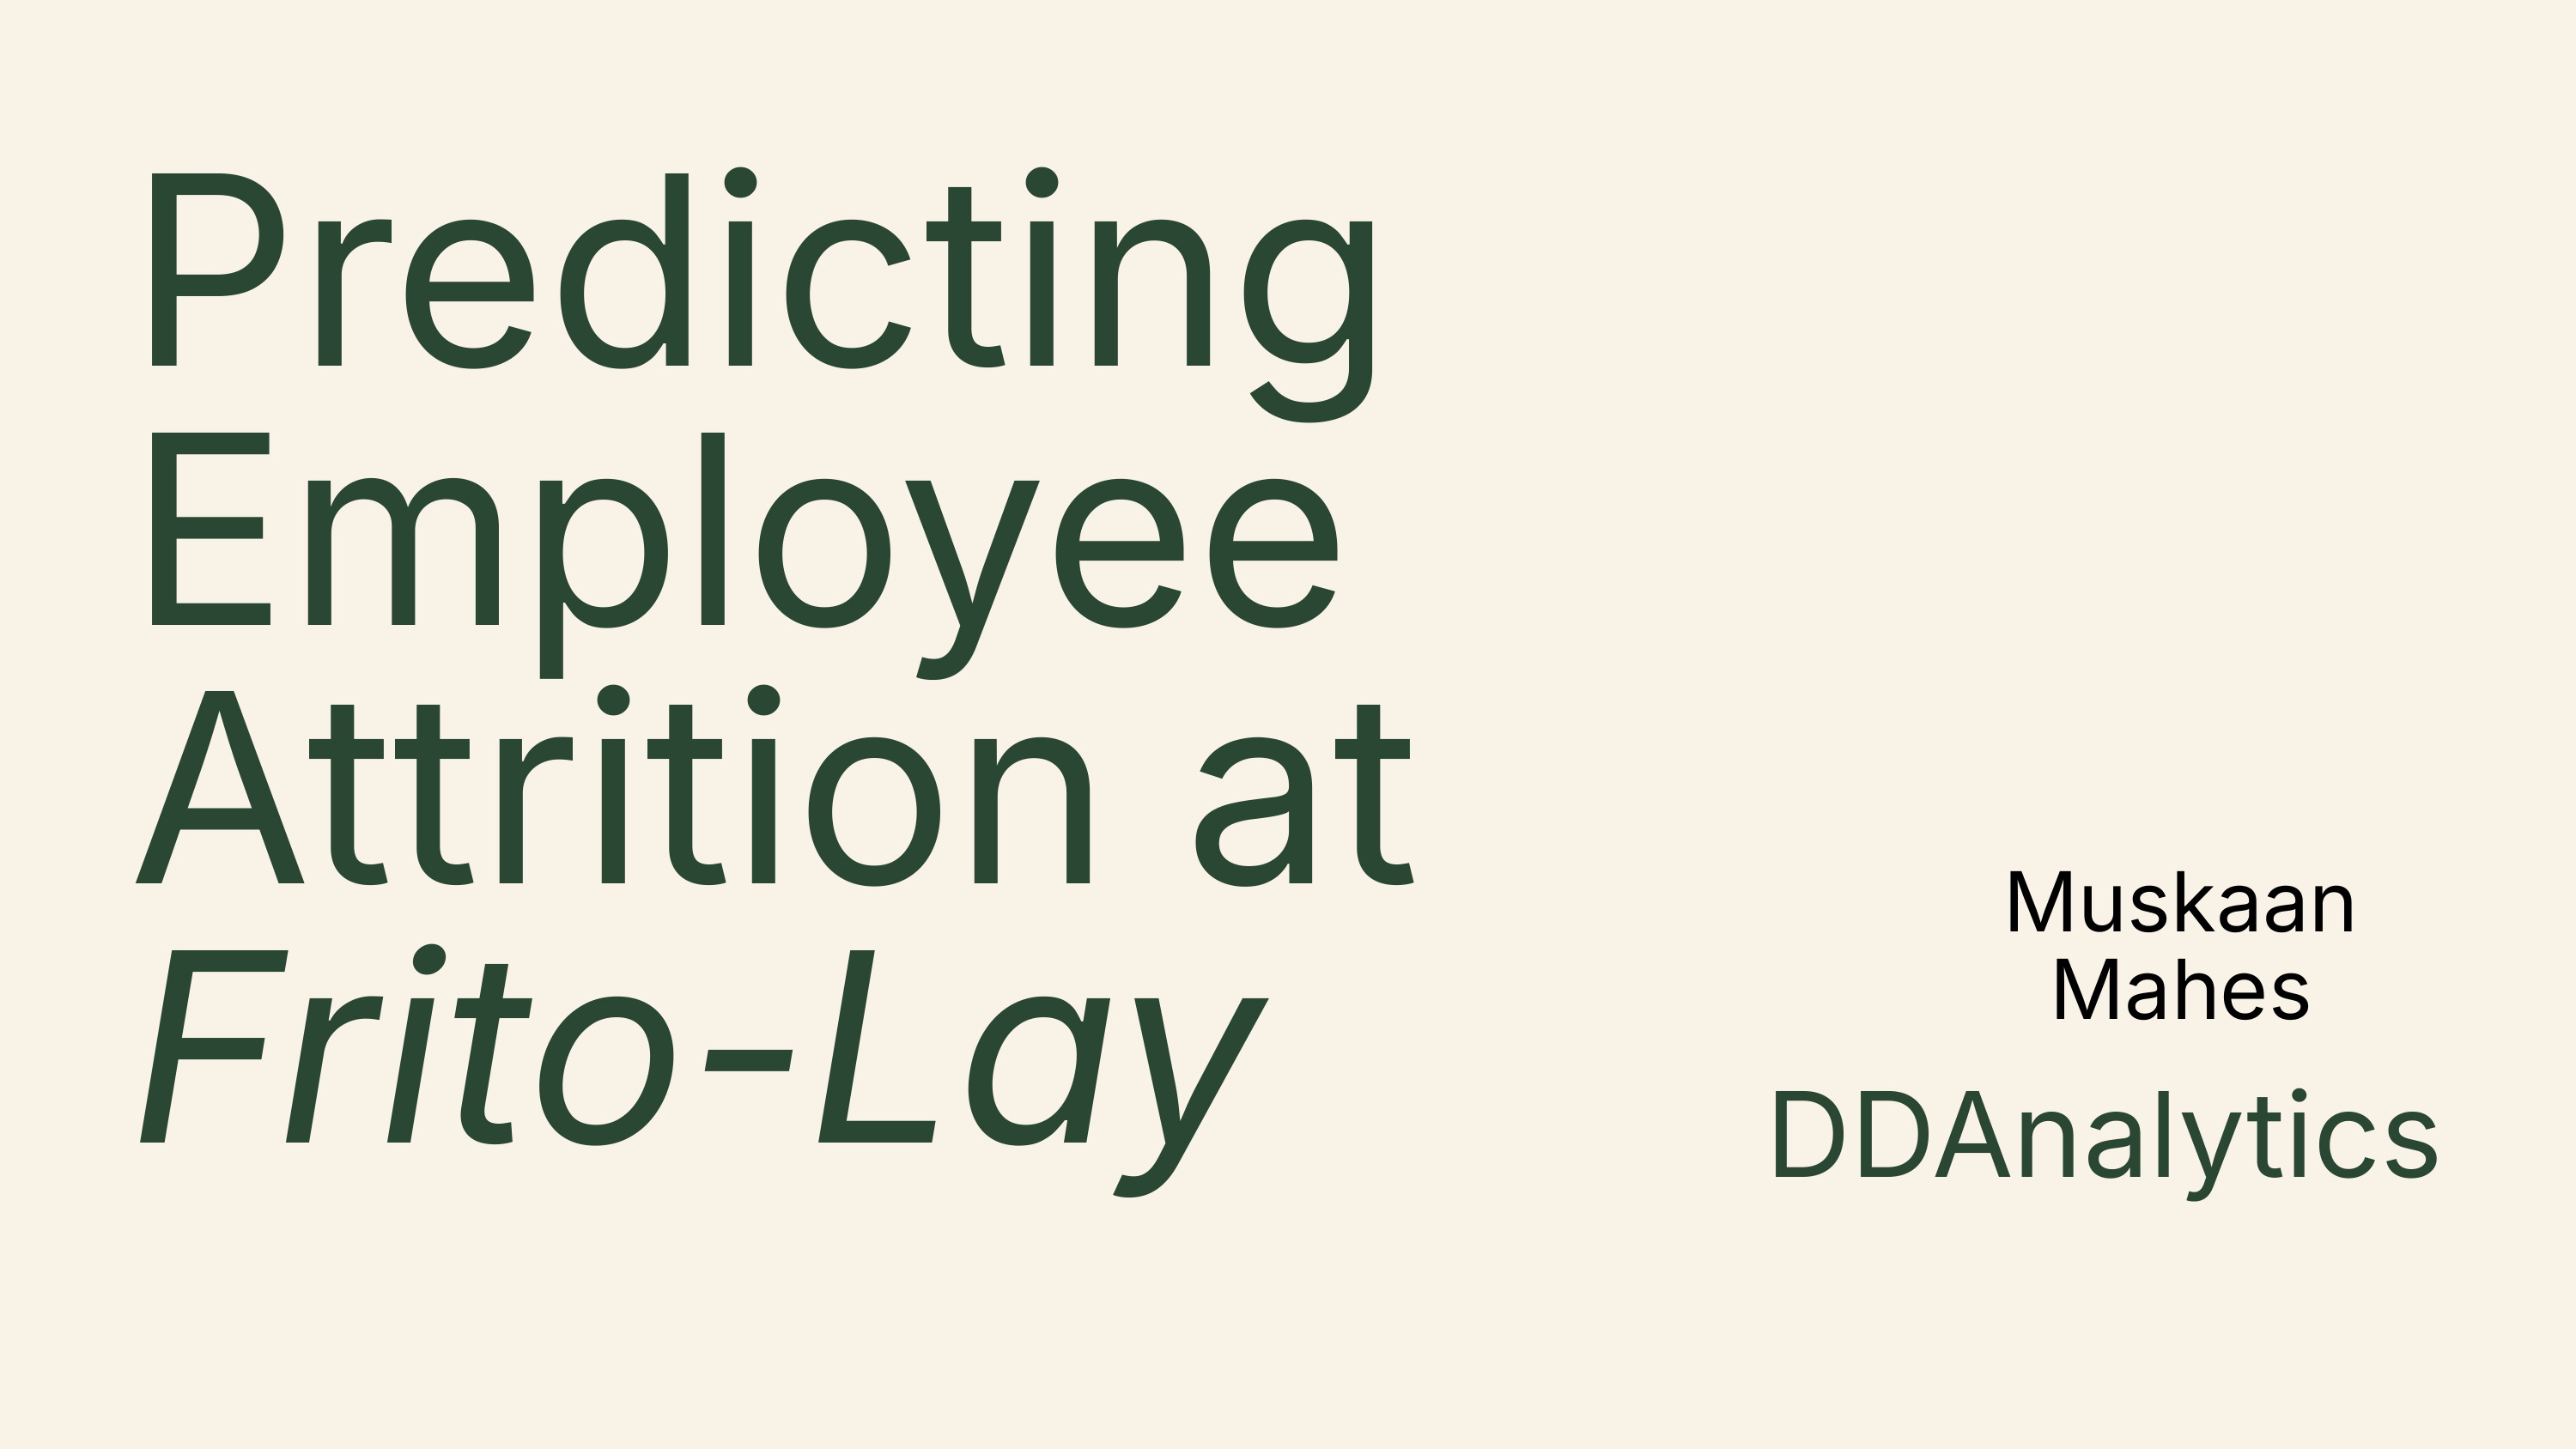

Predicting Employee Attrition at Frito-Lay
Muskaan Mahes
DDAnalytics